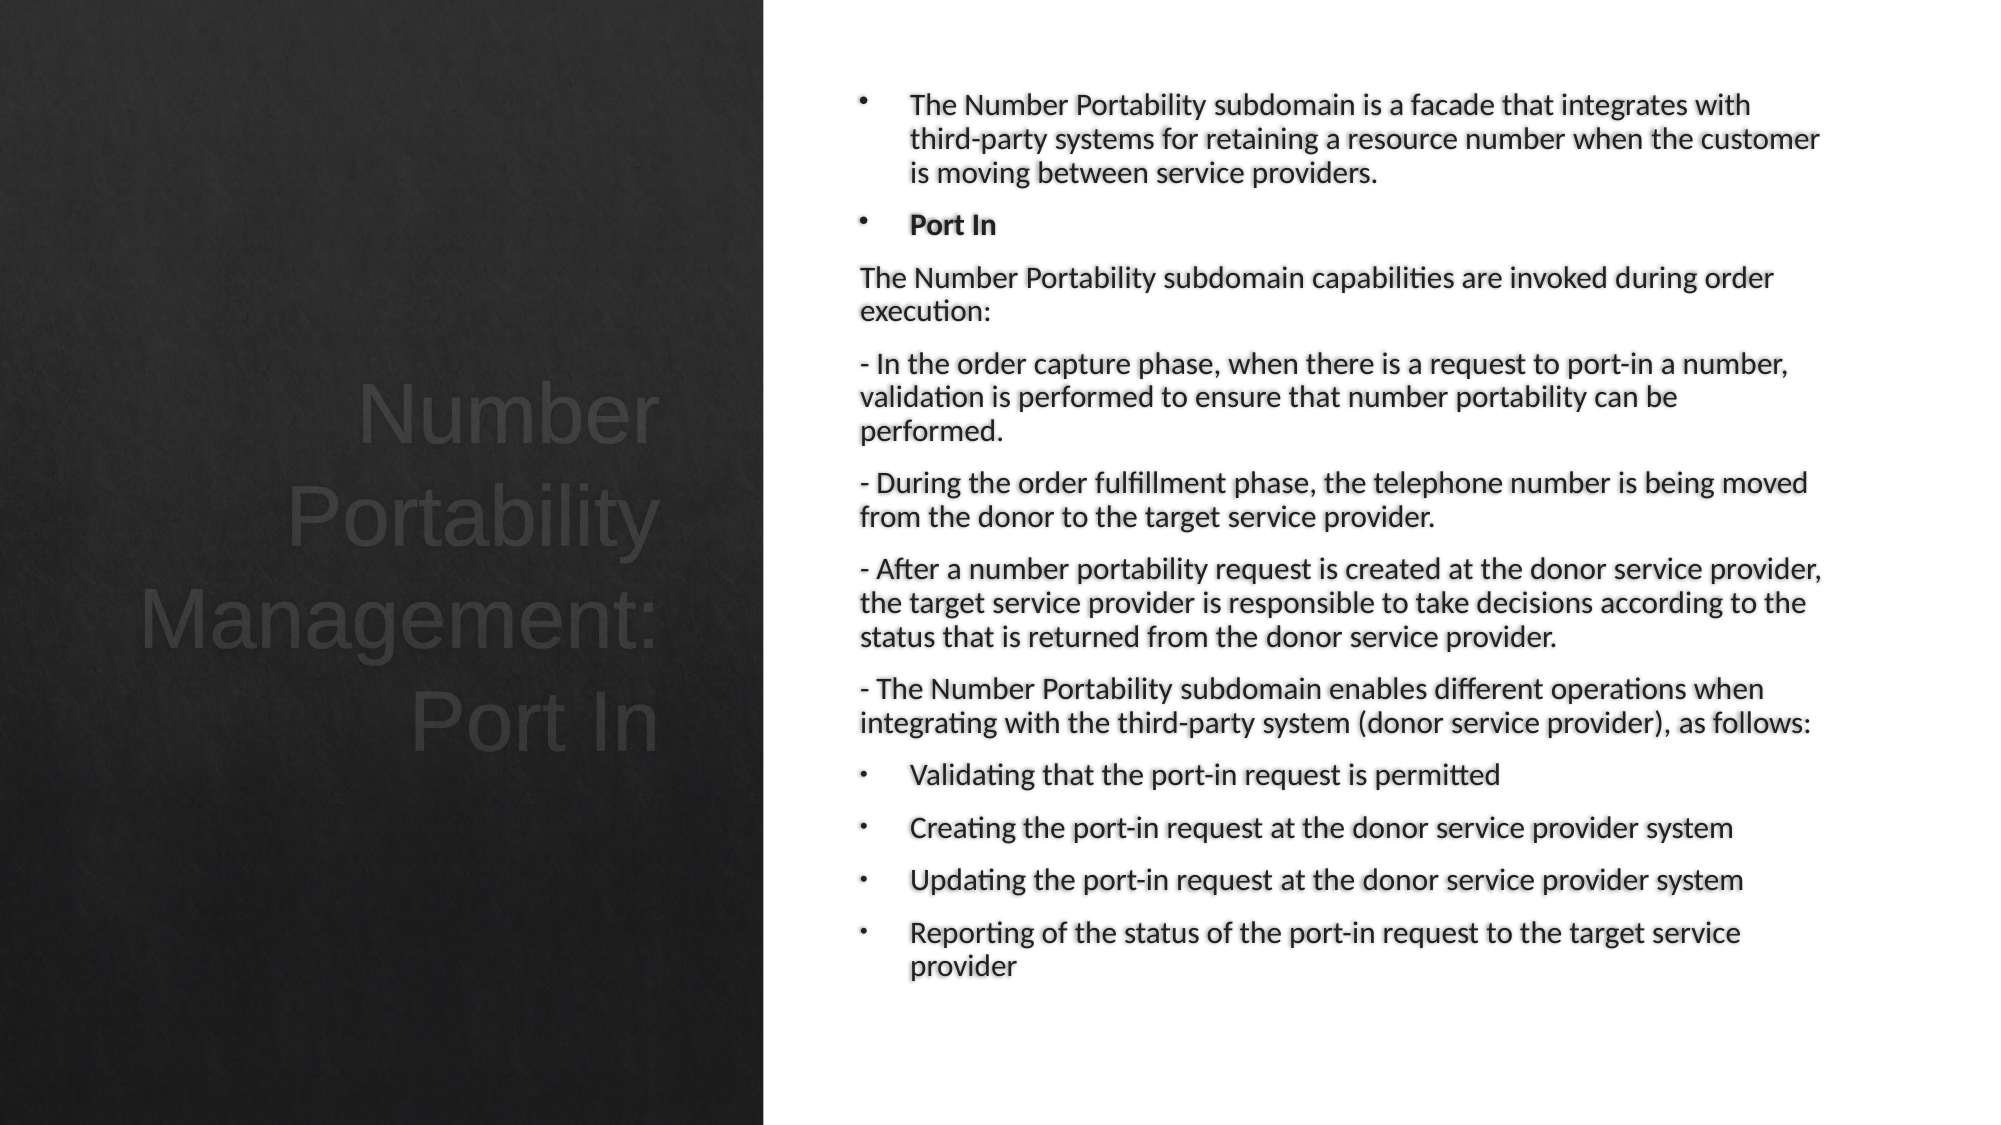

The Number Portability subdomain is a facade that integrates with third-party systems for retaining a resource number when the customer is moving between service providers.
Port In
The Number Portability subdomain capabilities are invoked during order execution:
- In the order capture phase, when there is a request to port-in a number, validation is performed to ensure that number portability can be performed.
- During the order fulfillment phase, the telephone number is being moved from the donor to the target service provider.
- After a number portability request is created at the donor service provider, the target service provider is responsible to take decisions according to the status that is returned from the donor service provider.
- The Number Portability subdomain enables different operations when integrating with the third-party system (donor service provider), as follows:
Validating that the port-in request is permitted
Creating the port-in request at the donor service provider system
Updating the port-in request at the donor service provider system
Reporting of the status of the port-in request to the target service provider

# Number Portability Management: Port In